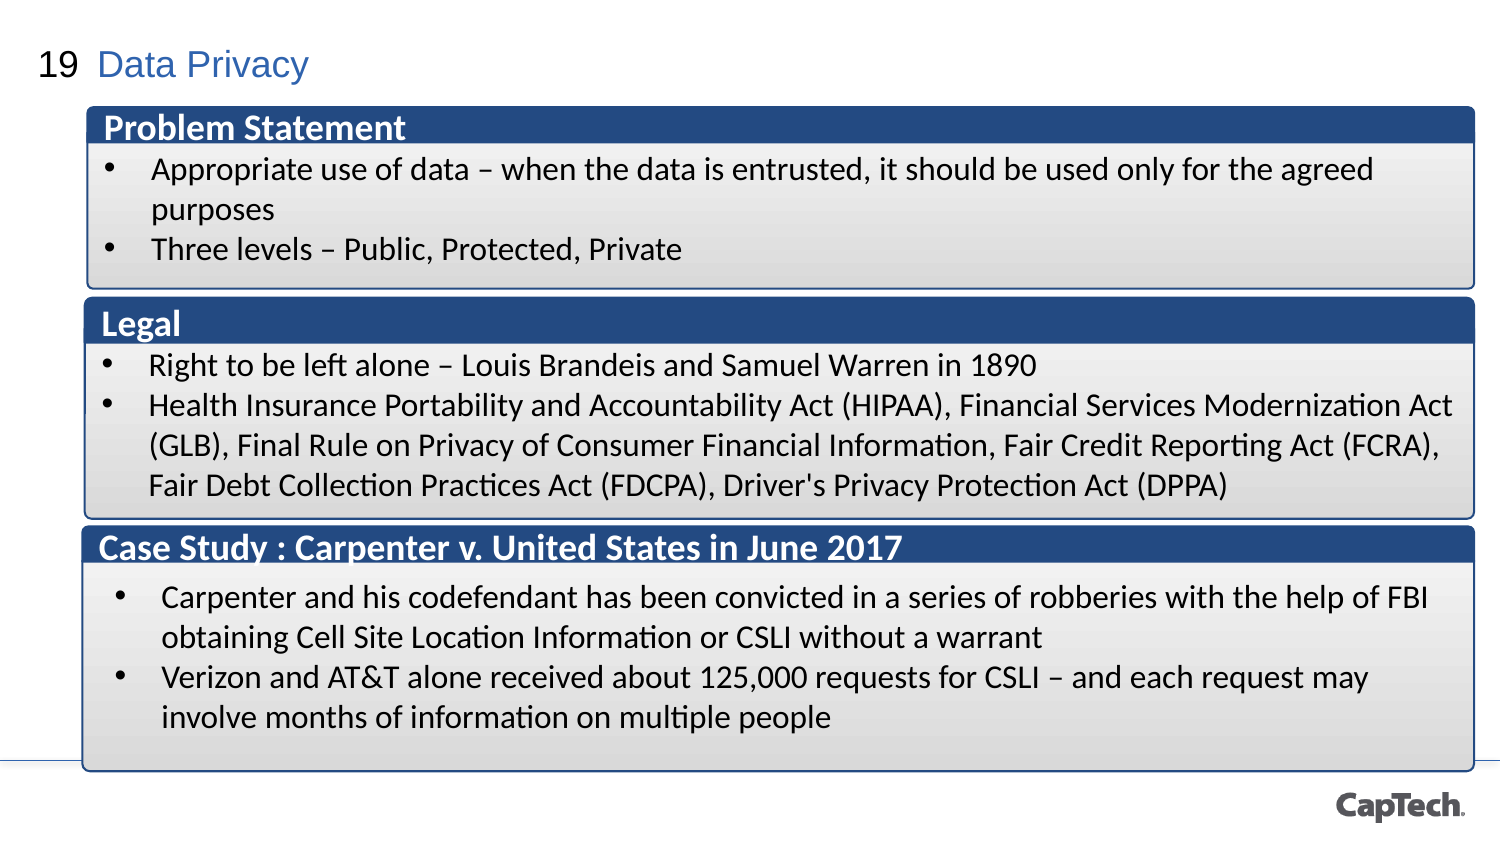

19
# Data Privacy
Problem Statement
Appropriate use of data – when the data is entrusted, it should be used only for the agreed purposes
Three levels – Public, Protected, Private

Legal
Right to be left alone – Louis Brandeis and Samuel Warren in 1890
Health Insurance Portability and Accountability Act (HIPAA), Financial Services Modernization Act (GLB), Final Rule on Privacy of Consumer Financial Information, Fair Credit Reporting Act (FCRA), Fair Debt Collection Practices Act (FDCPA), Driver's Privacy Protection Act (DPPA)
Case Study : Carpenter v. United States in June 2017
Carpenter and his codefendant has been convicted in a series of robberies with the help of FBI obtaining Cell Site Location Information or CSLI without a warrant
Verizon and AT&T alone received about 125,000 requests for CSLI – and each request may involve months of information on multiple people